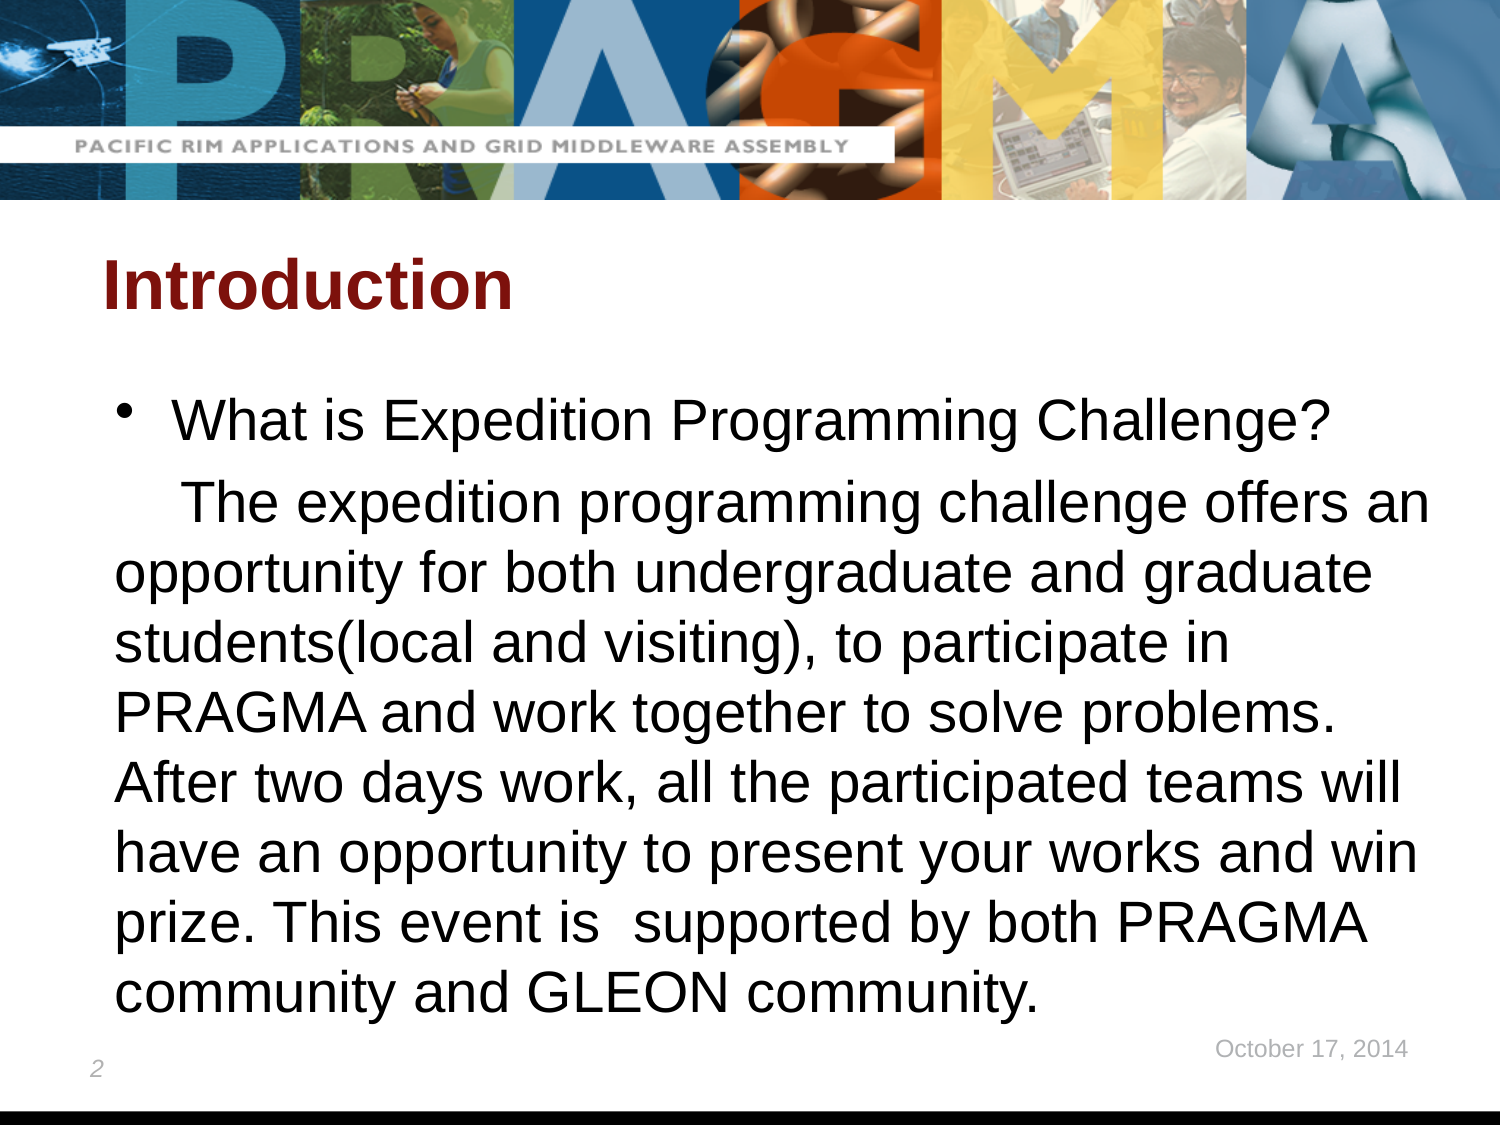

# Introduction
What is Expedition Programming Challenge?
    The expedition programming challenge offers an opportunity for both undergraduate and graduate students(local and visiting), to participate in PRAGMA and work together to solve problems. After two days work, all the participated teams will have an opportunity to present your works and win prize. This event is  supported by both PRAGMA community and GLEON community.
October 17, 2014
2